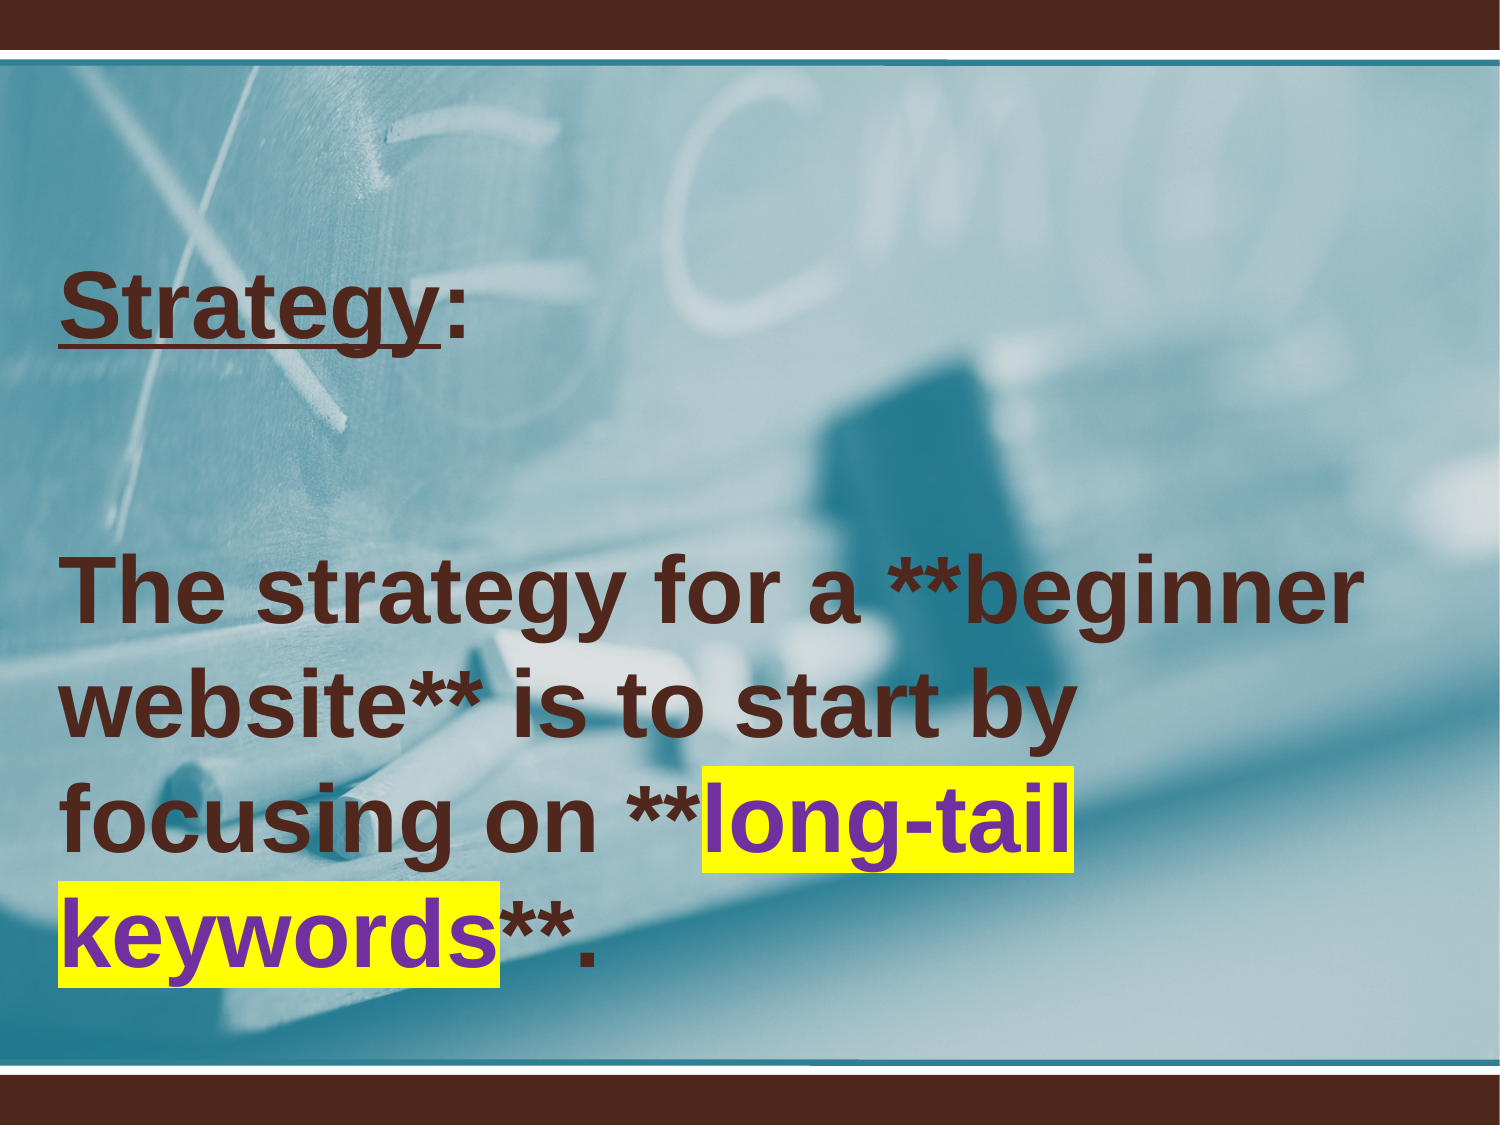

Strategy:

The strategy for a **beginner website** is to start by focusing on **long-tail keywords**.